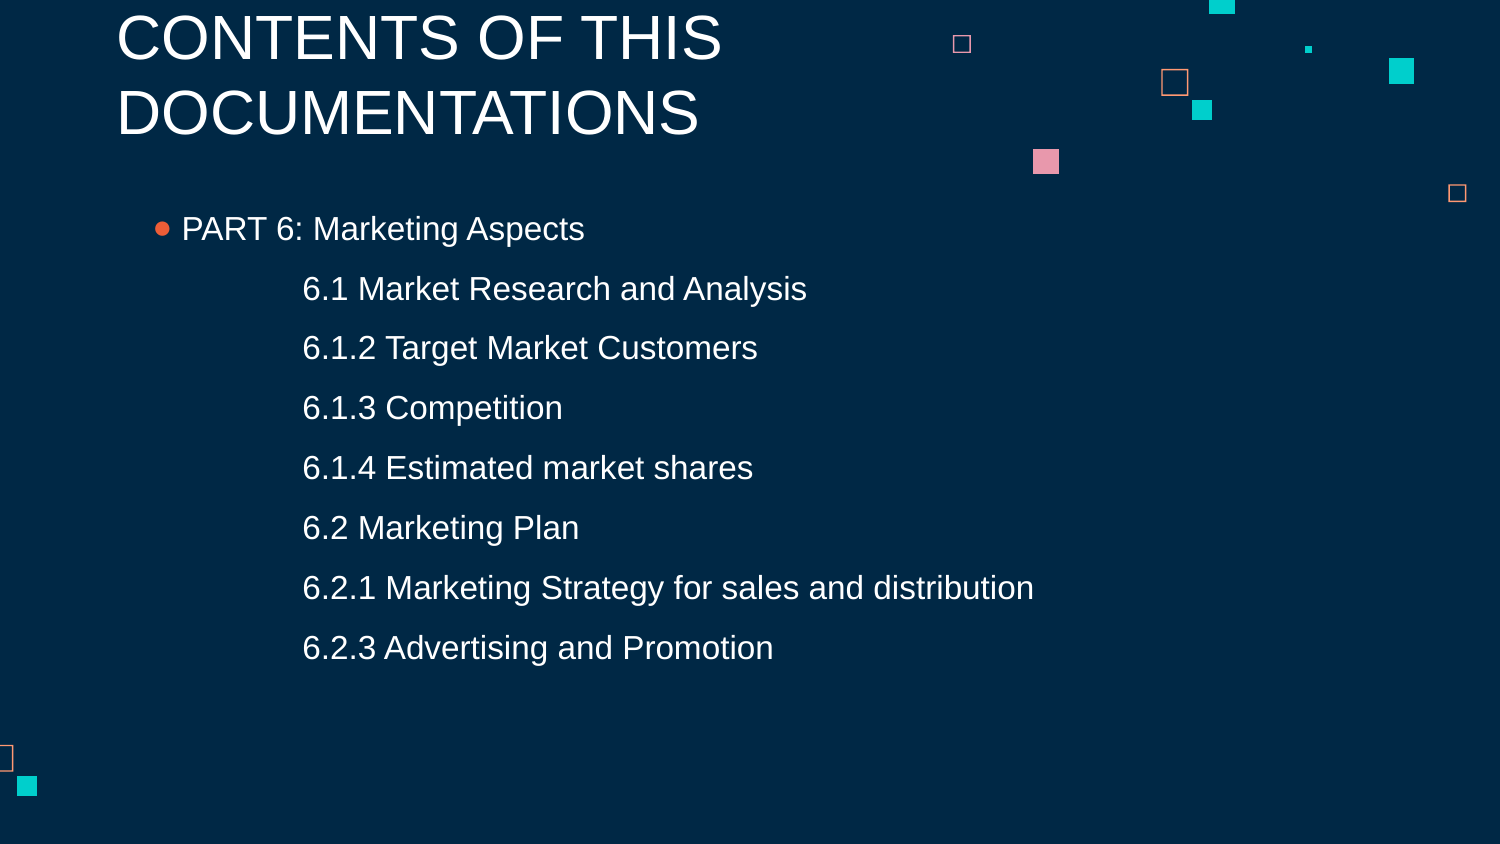

# CONTENTS OF THIS DOCUMENTATIONS
 PART 6: Marketing Aspects
	6.1 Market Research and Analysis
	6.1.2 Target Market Customers
	6.1.3 Competition
	6.1.4 Estimated market shares
	6.2 Marketing Plan
	6.2.1 Marketing Strategy for sales and distribution
	6.2.3 Advertising and Promotion